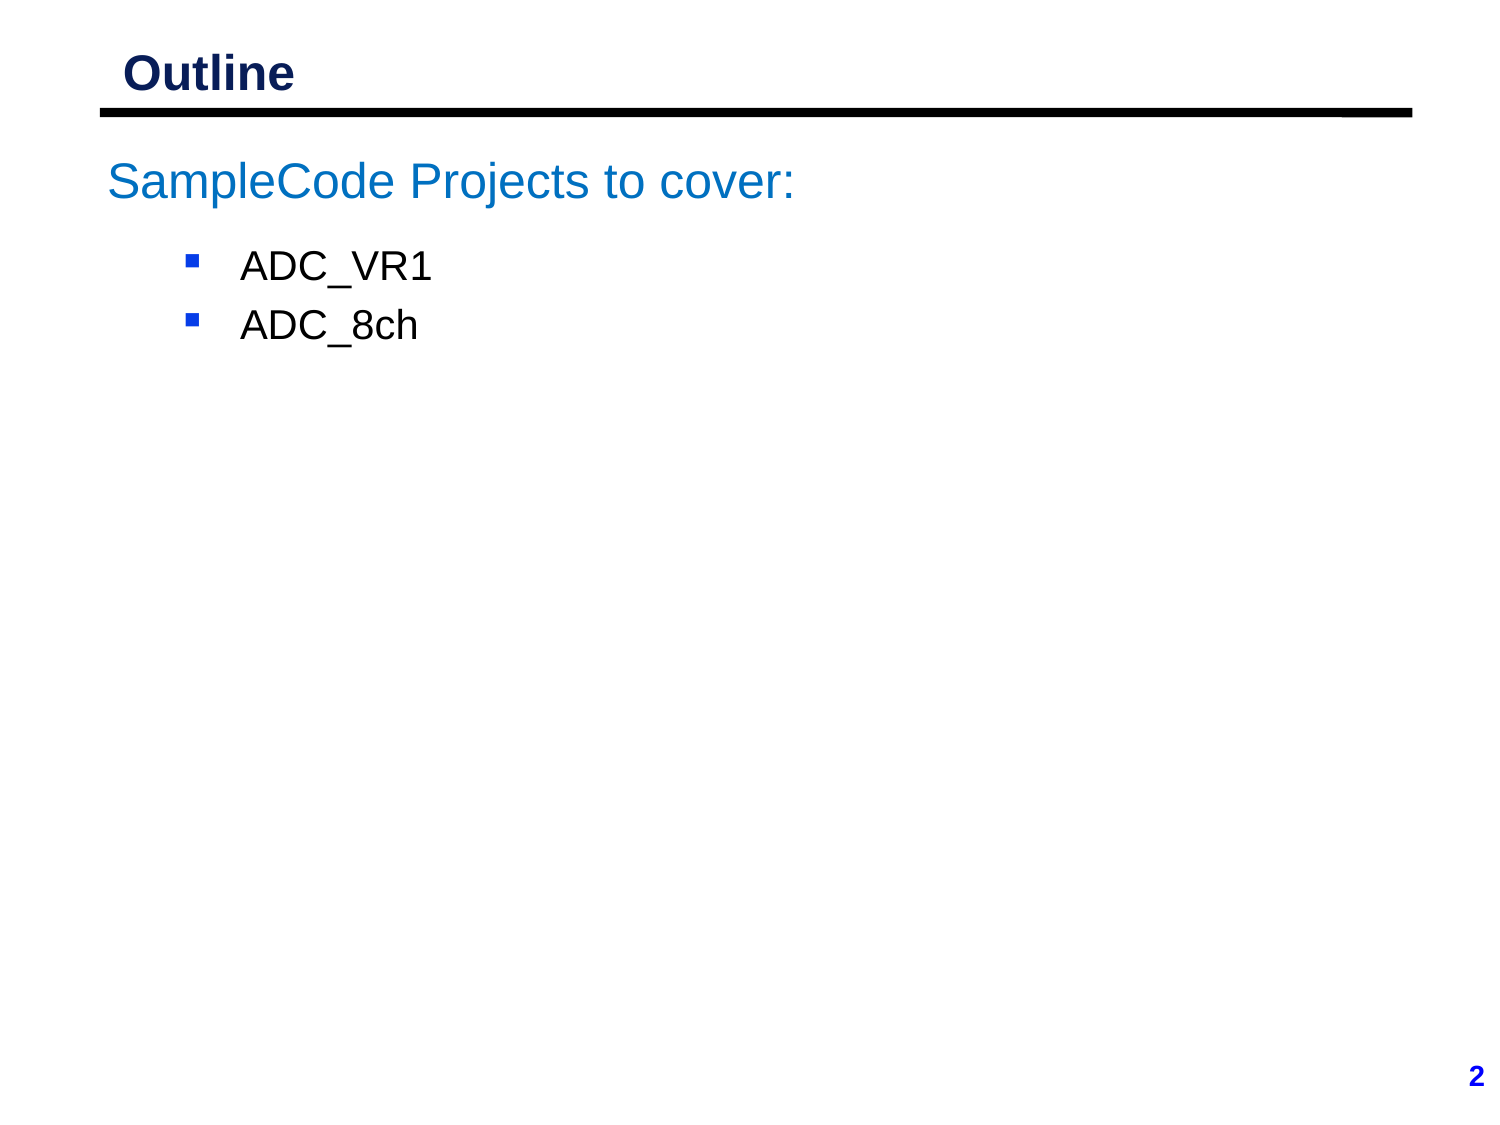

# Outline
SampleCode Projects to cover:
ADC_VR1
ADC_8ch

2